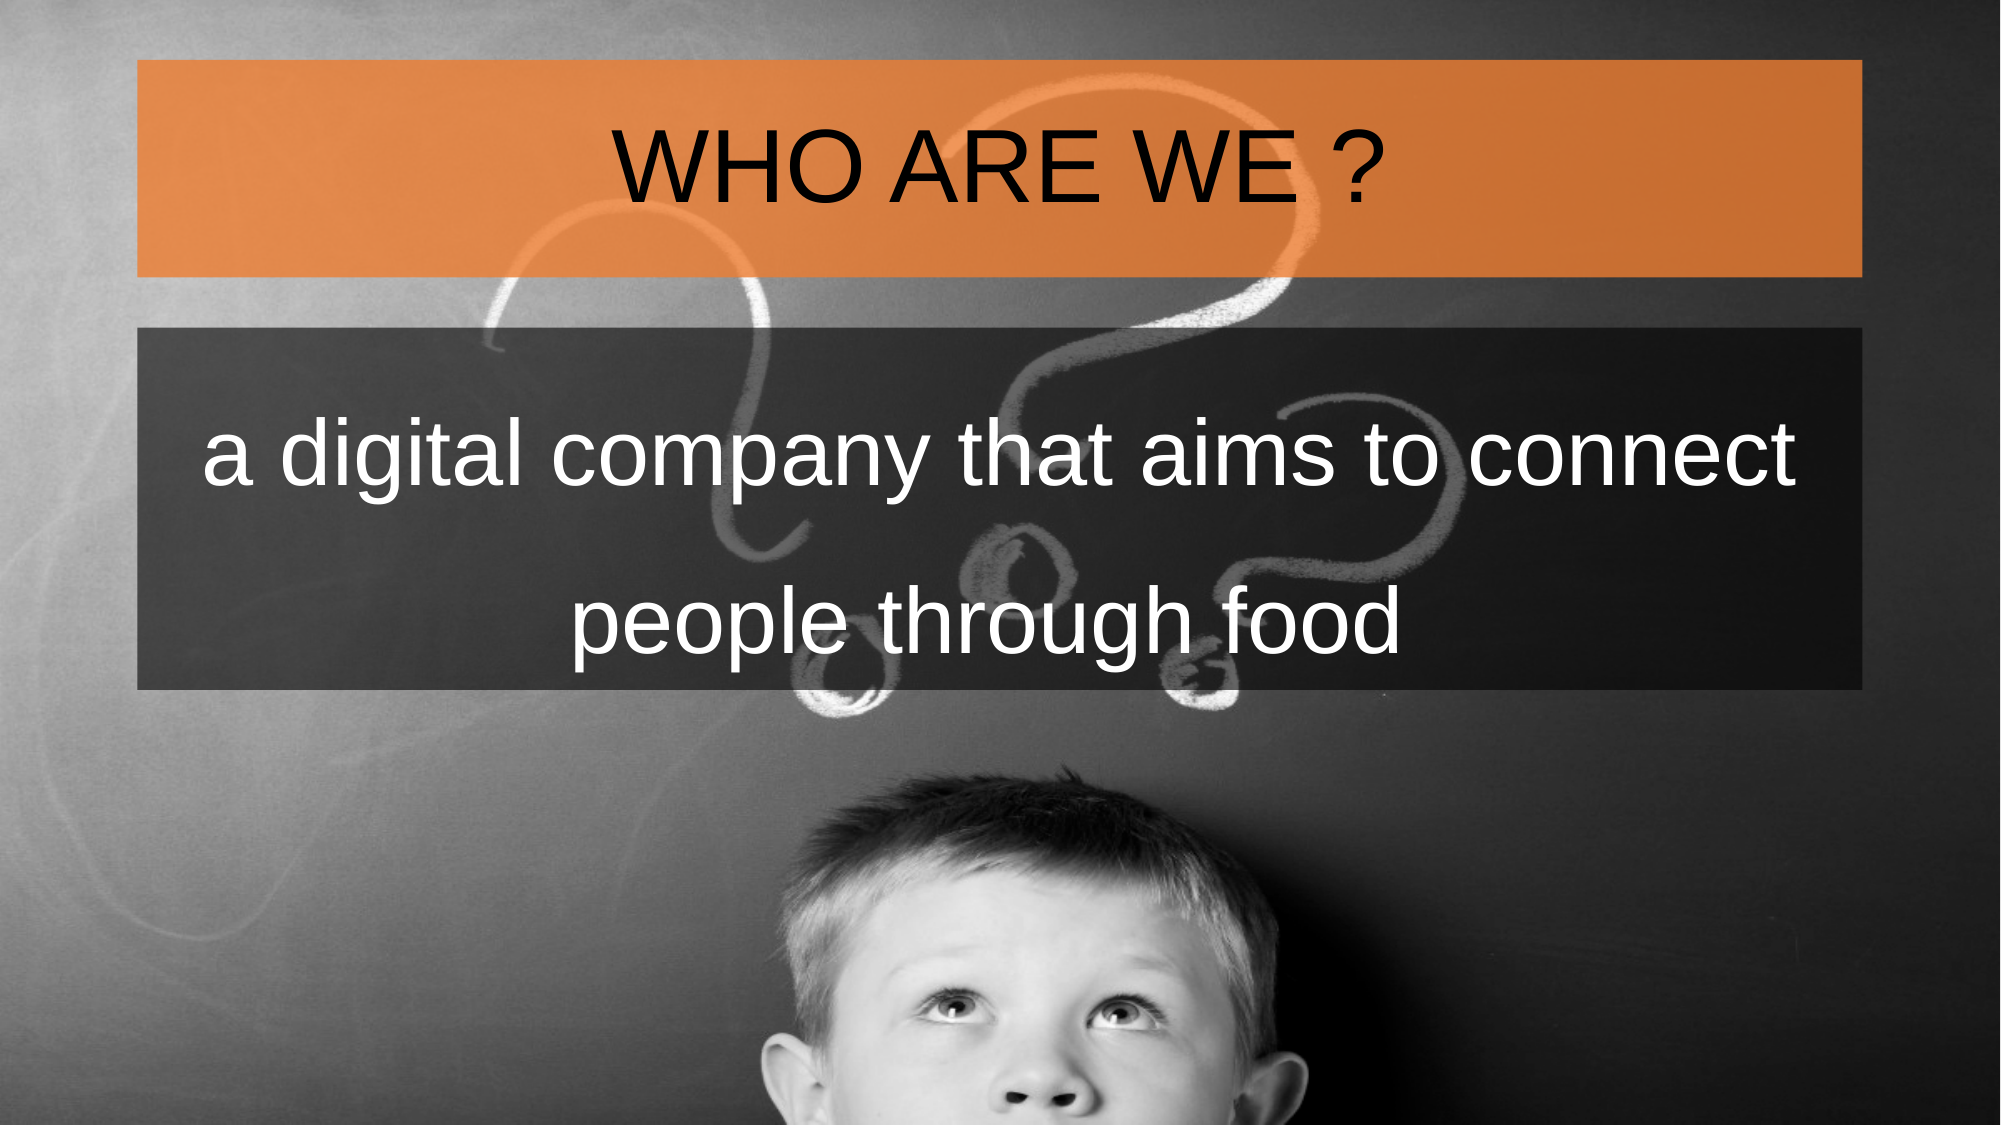

# WHO ARE WE ?
a digital company that aims to connect people through food